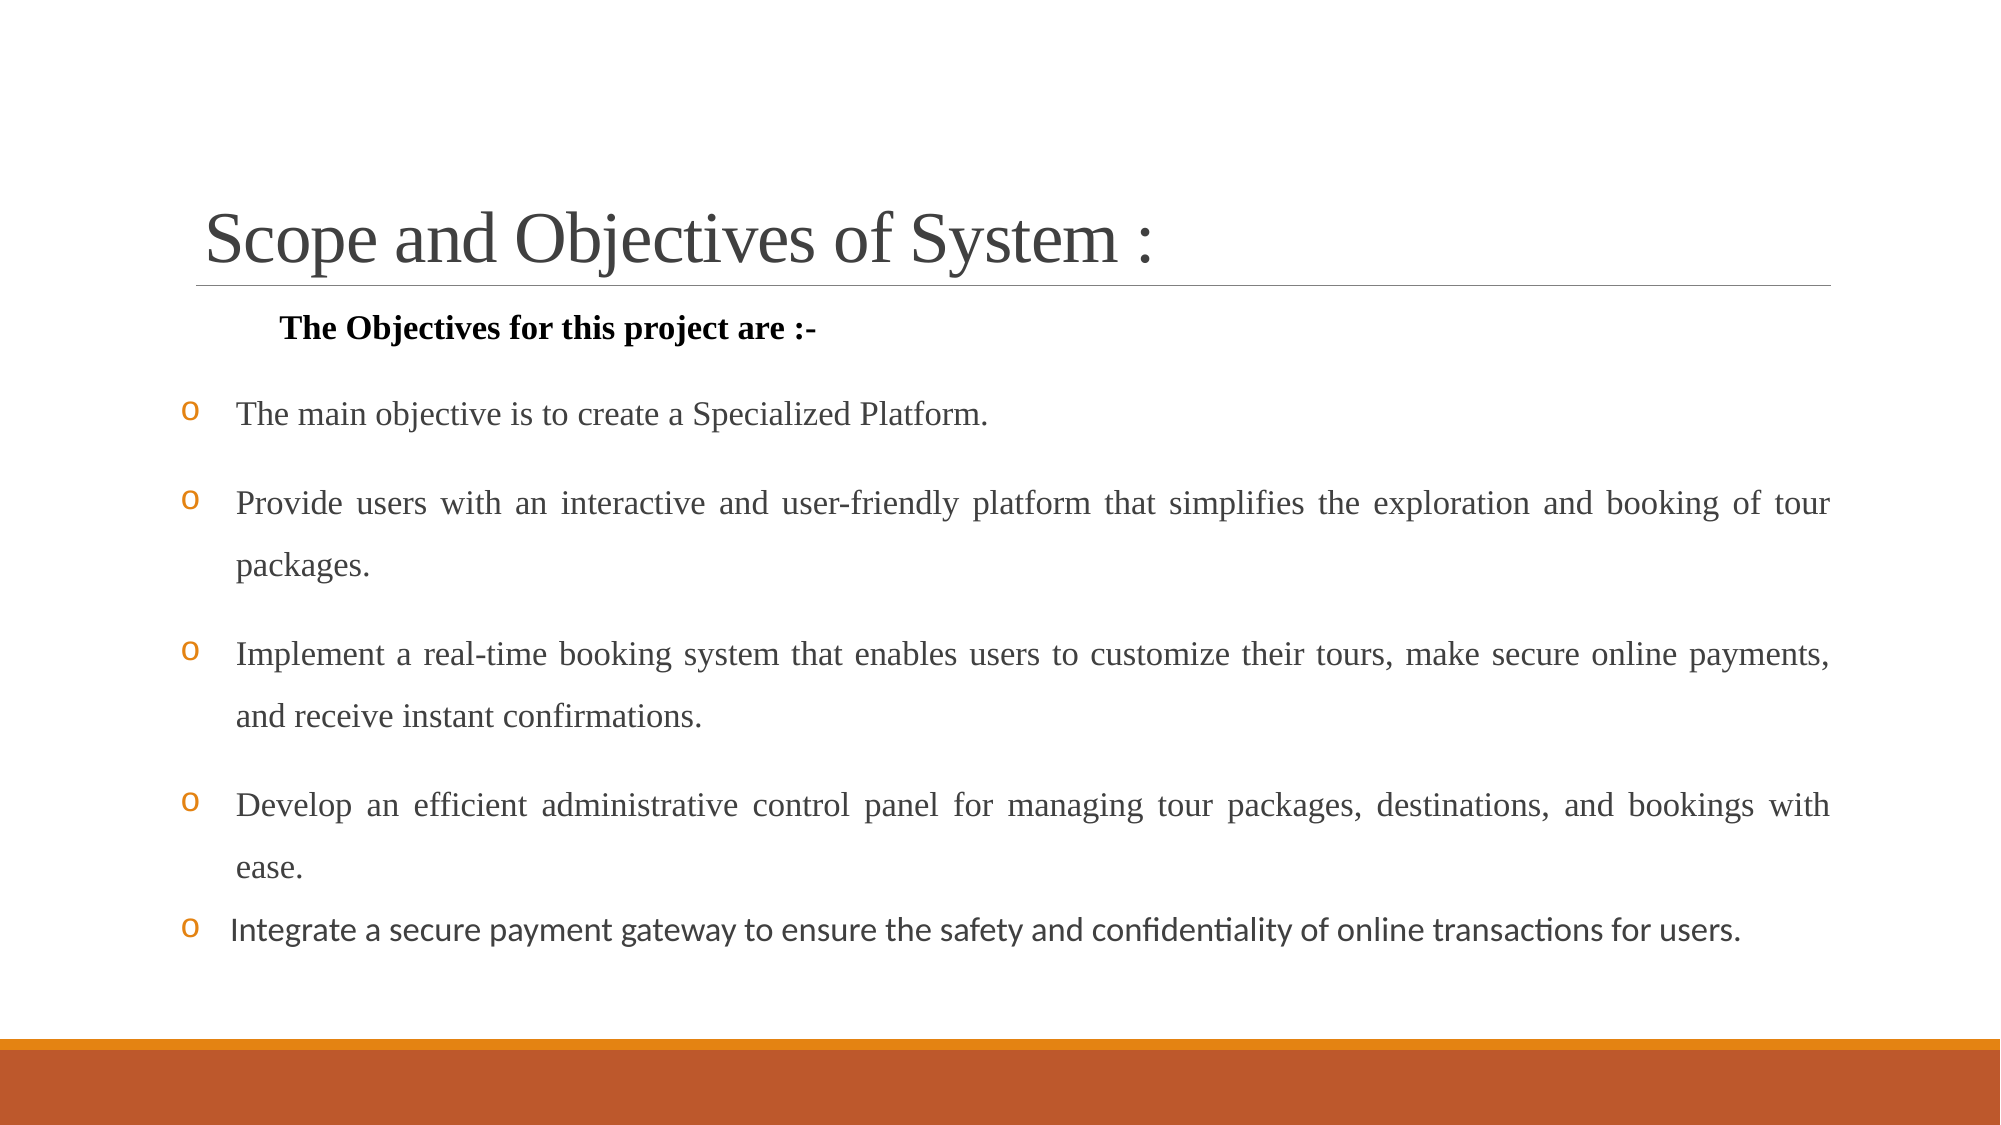

# Scope and Objectives of System :
The Objectives for this project are :-
The main objective is to create a Specialized Platform.
Provide users with an interactive and user-friendly platform that simplifies the exploration and booking of tour packages.
Implement a real-time booking system that enables users to customize their tours, make secure online payments, and receive instant confirmations.
Develop an efficient administrative control panel for managing tour packages, destinations, and bookings with ease.
    Integrate a secure payment gateway to ensure the safety and confidentiality of online transactions for users.